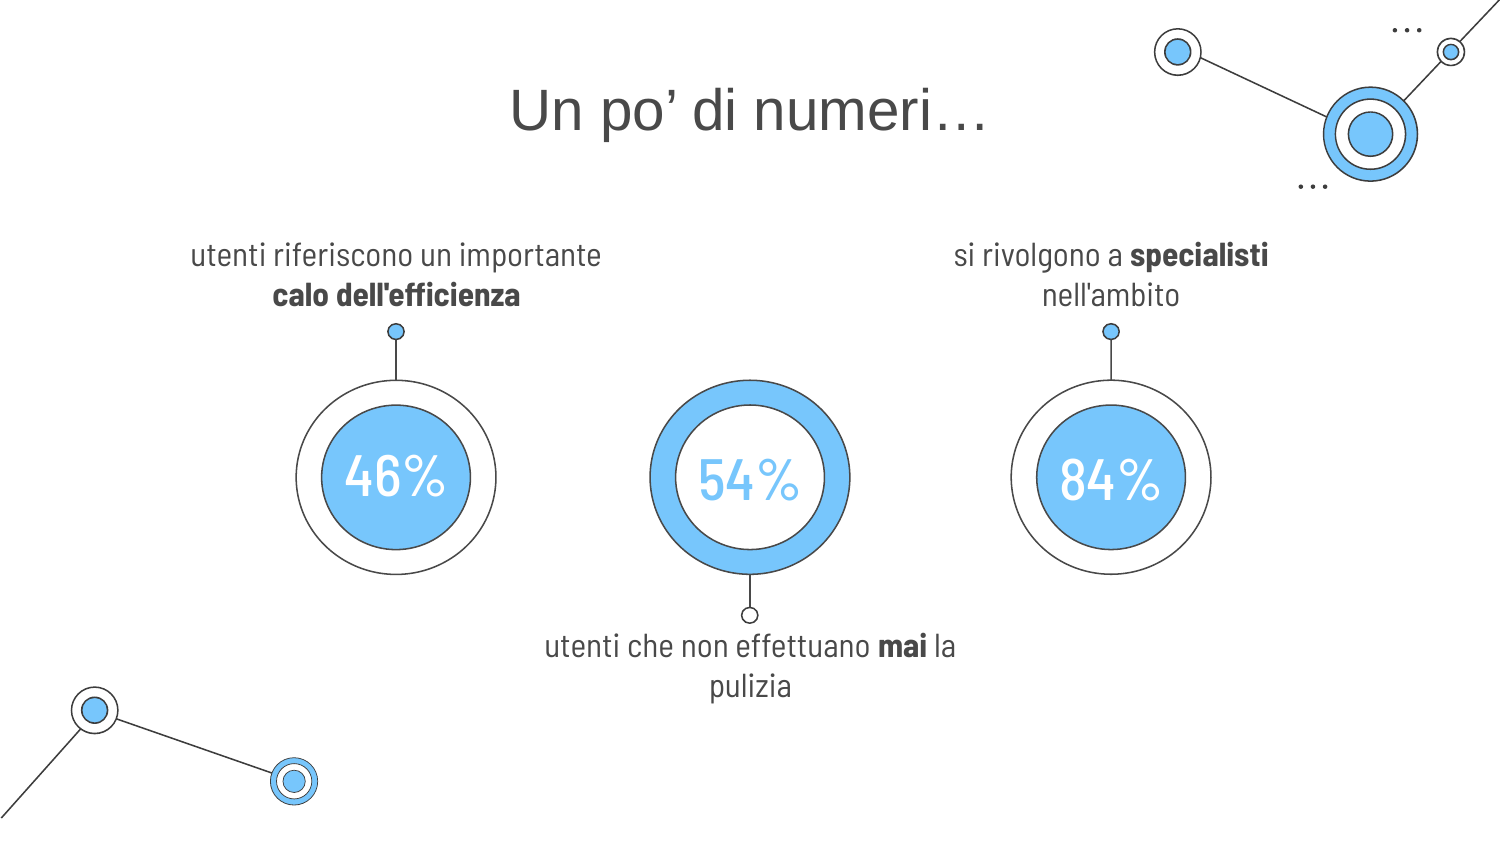

# Un po’ di numeri…
utenti riferiscono un importante calo dell'efficienza
si rivolgono a specialisti nell'ambito

46%
54%
84%

utenti che non effettuano mai la pulizia